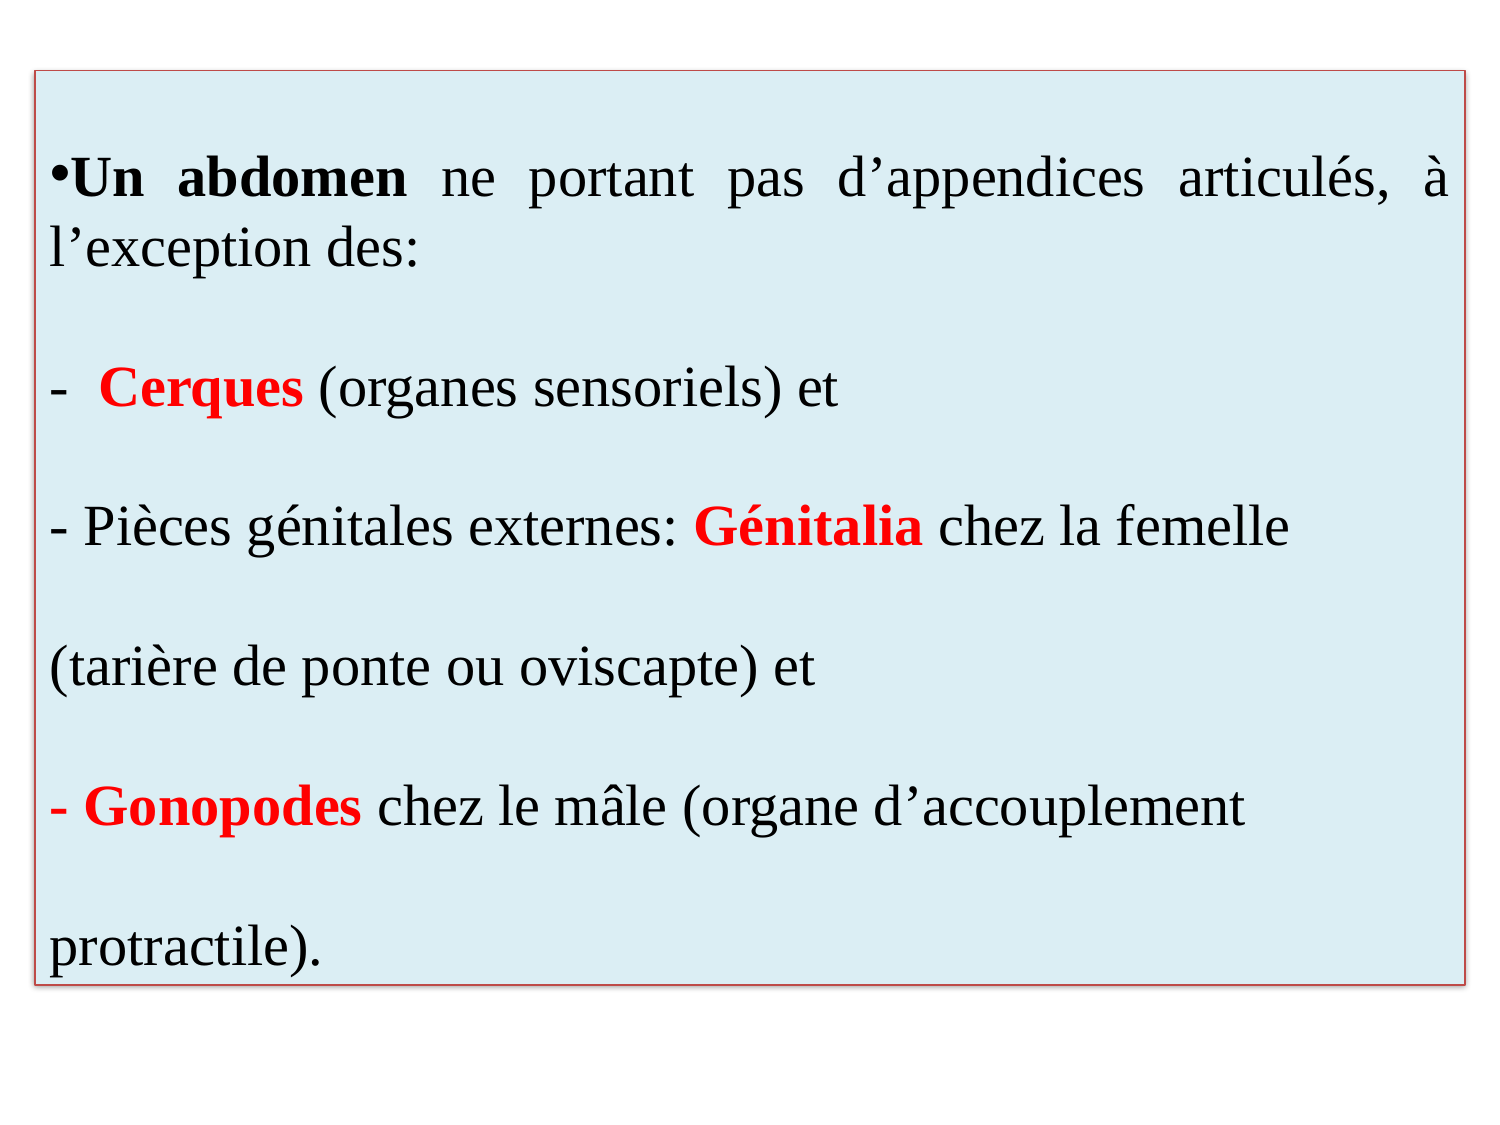

Un abdomen ne portant pas d’appendices articulés, à l’exception des:

-  Cerques (organes sensoriels) et

- Pièces génitales externes: Génitalia chez la femelle

(tarière de ponte ou oviscapte) et

- Gonopodes chez le mâle (organe d’accouplement

protractile).